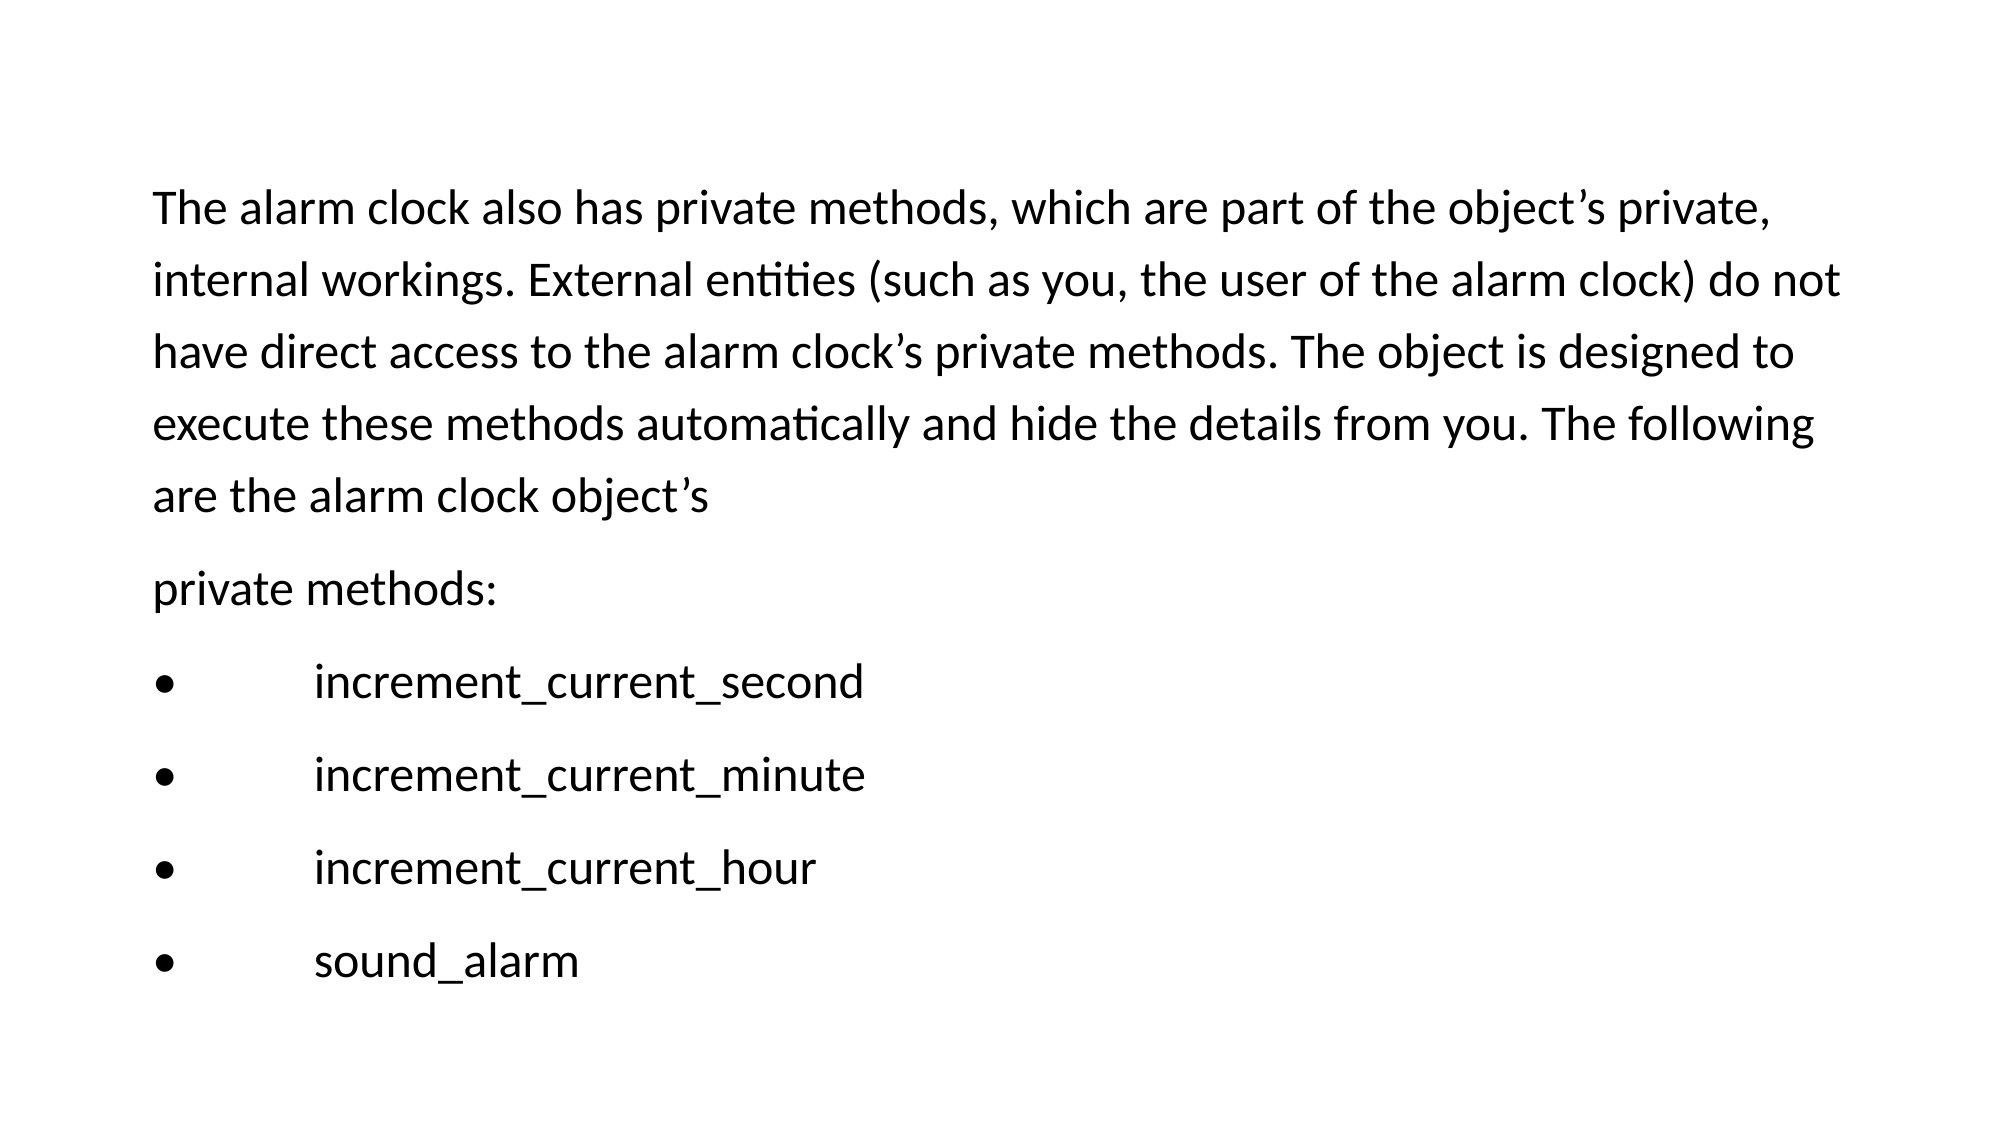

The alarm clock also has private methods, which are part of the object’s private, internal workings. External entities (such as you, the user of the alarm clock) do not have direct access to the alarm clock’s private methods. The object is designed to execute these methods automatically and hide the details from you. The following are the alarm clock object’s
private methods:
•	 increment_current_second
•	 increment_current_minute
•	 increment_current_hour
•	 sound_alarm